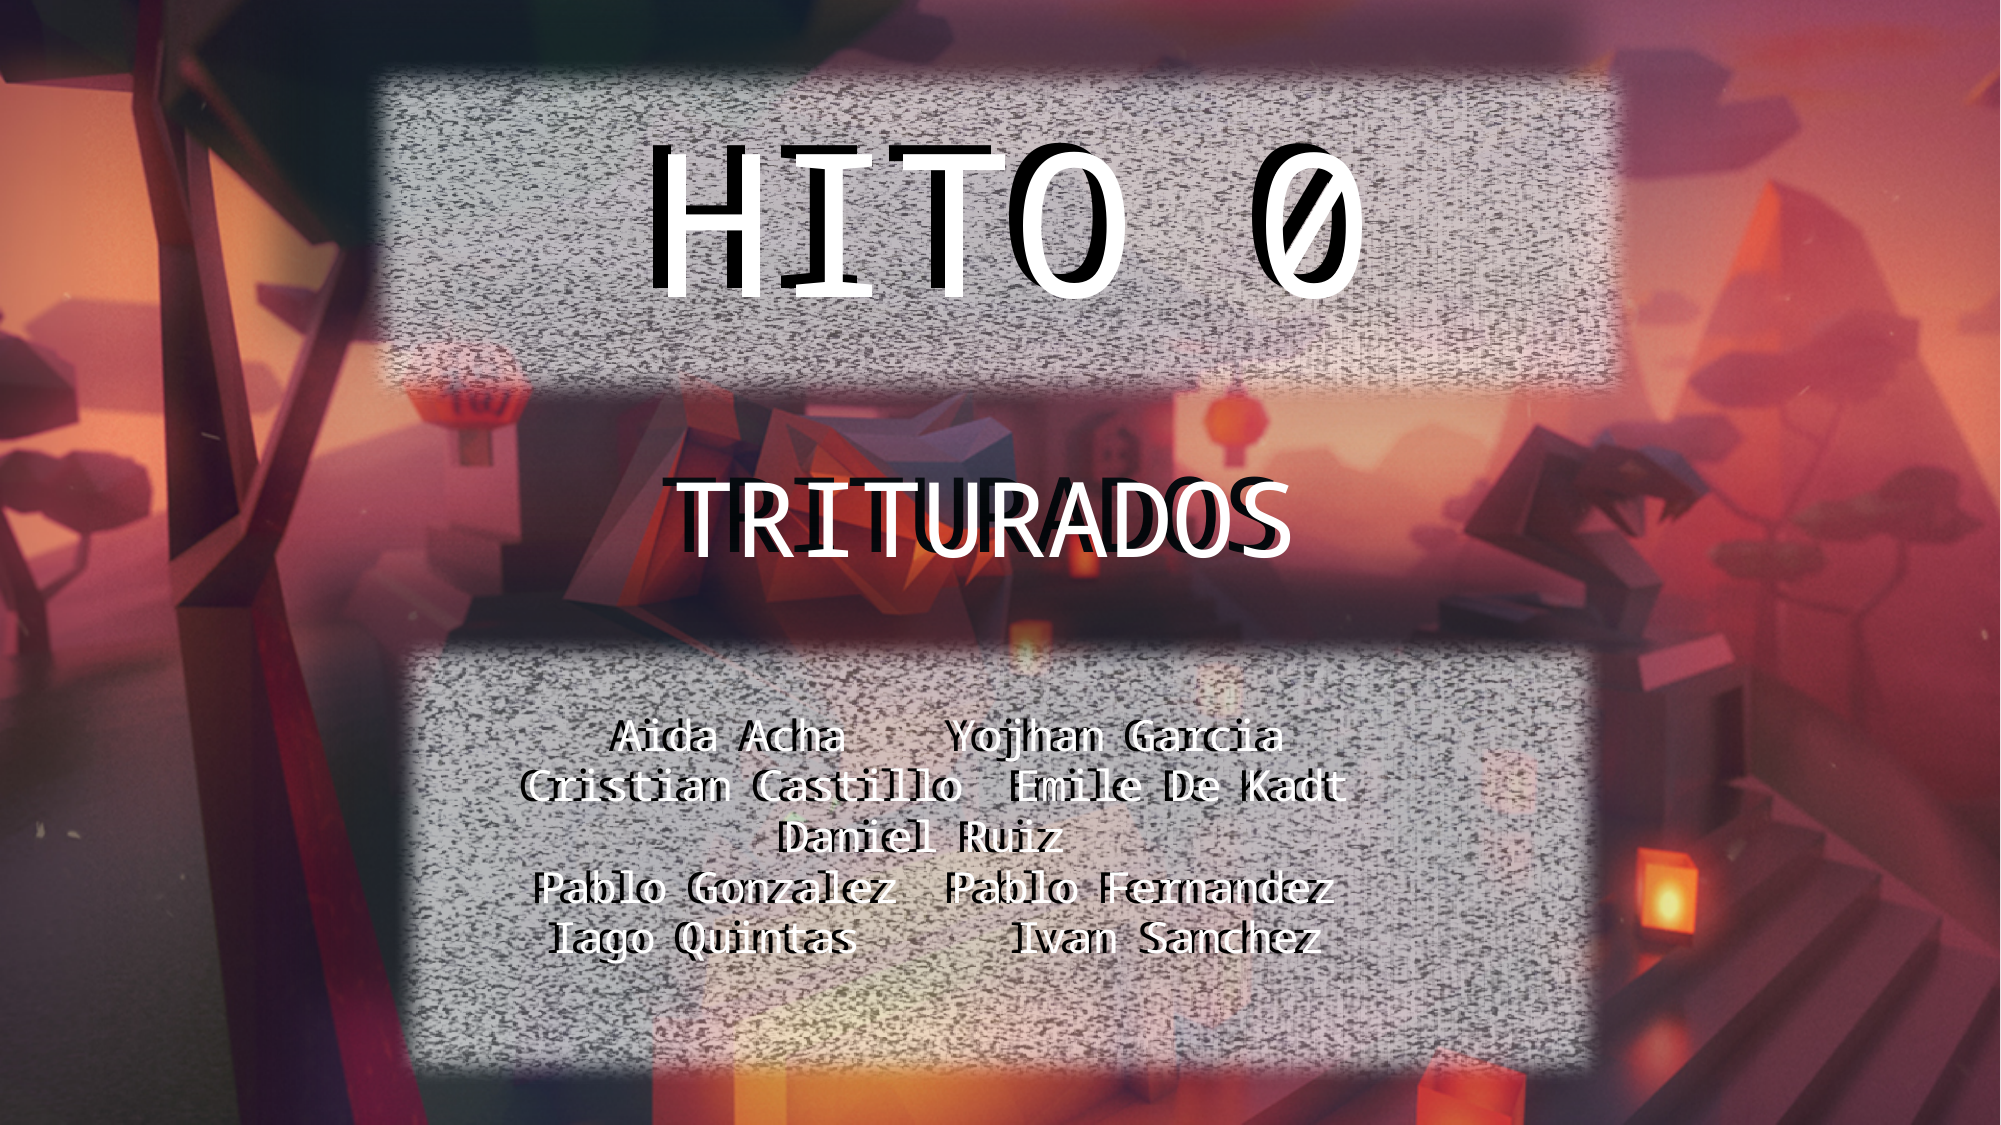

# HITO 0
HITO 0

TRITURADOS
TRITURADOS

     Aida Acha    Yojhan Garcia
Cristian Castillo  Emile De Kadt
Daniel Ruiz
Pablo Gonzalez  Pablo Fernandez
Iago Quintas      Ivan Sanchez

     Aida Acha    Yojhan Garcia
Cristian Castillo  Emile De Kadt
Daniel Ruiz
Pablo Gonzalez  Pablo Fernandez
Iago Quintas      Ivan Sanchez